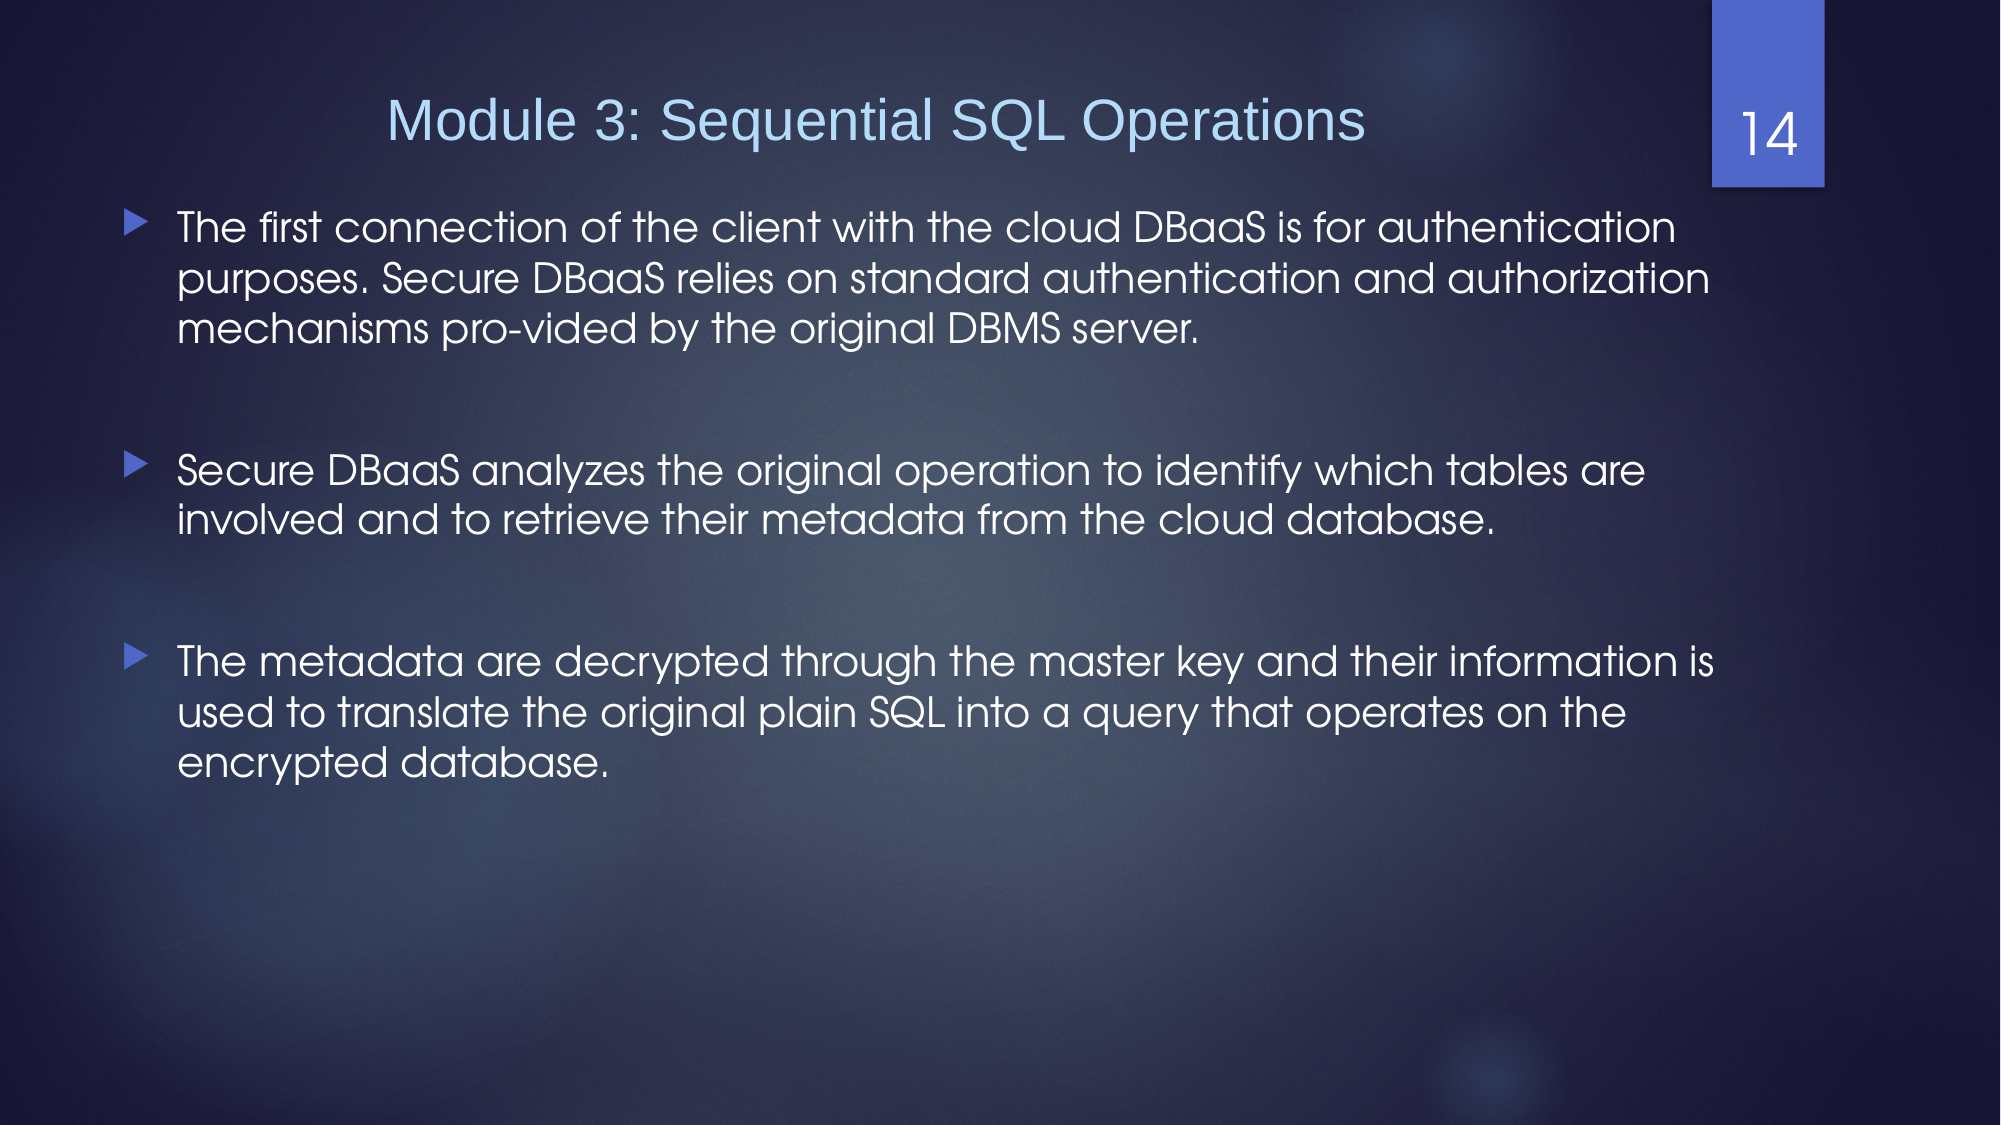

14
# Module 3: Sequential SQL Operations
The first connection of the client with the cloud DBaaS is for authentication purposes. Secure DBaaS relies on standard authentication and authorization mechanisms pro-vided by the original DBMS server.

Secure DBaaS analyzes the original operation to identify which tables are involved and to retrieve their metadata from the cloud database.

The metadata are decrypted through the master key and their information is used to translate the original plain SQL into a query that operates on the encrypted database.